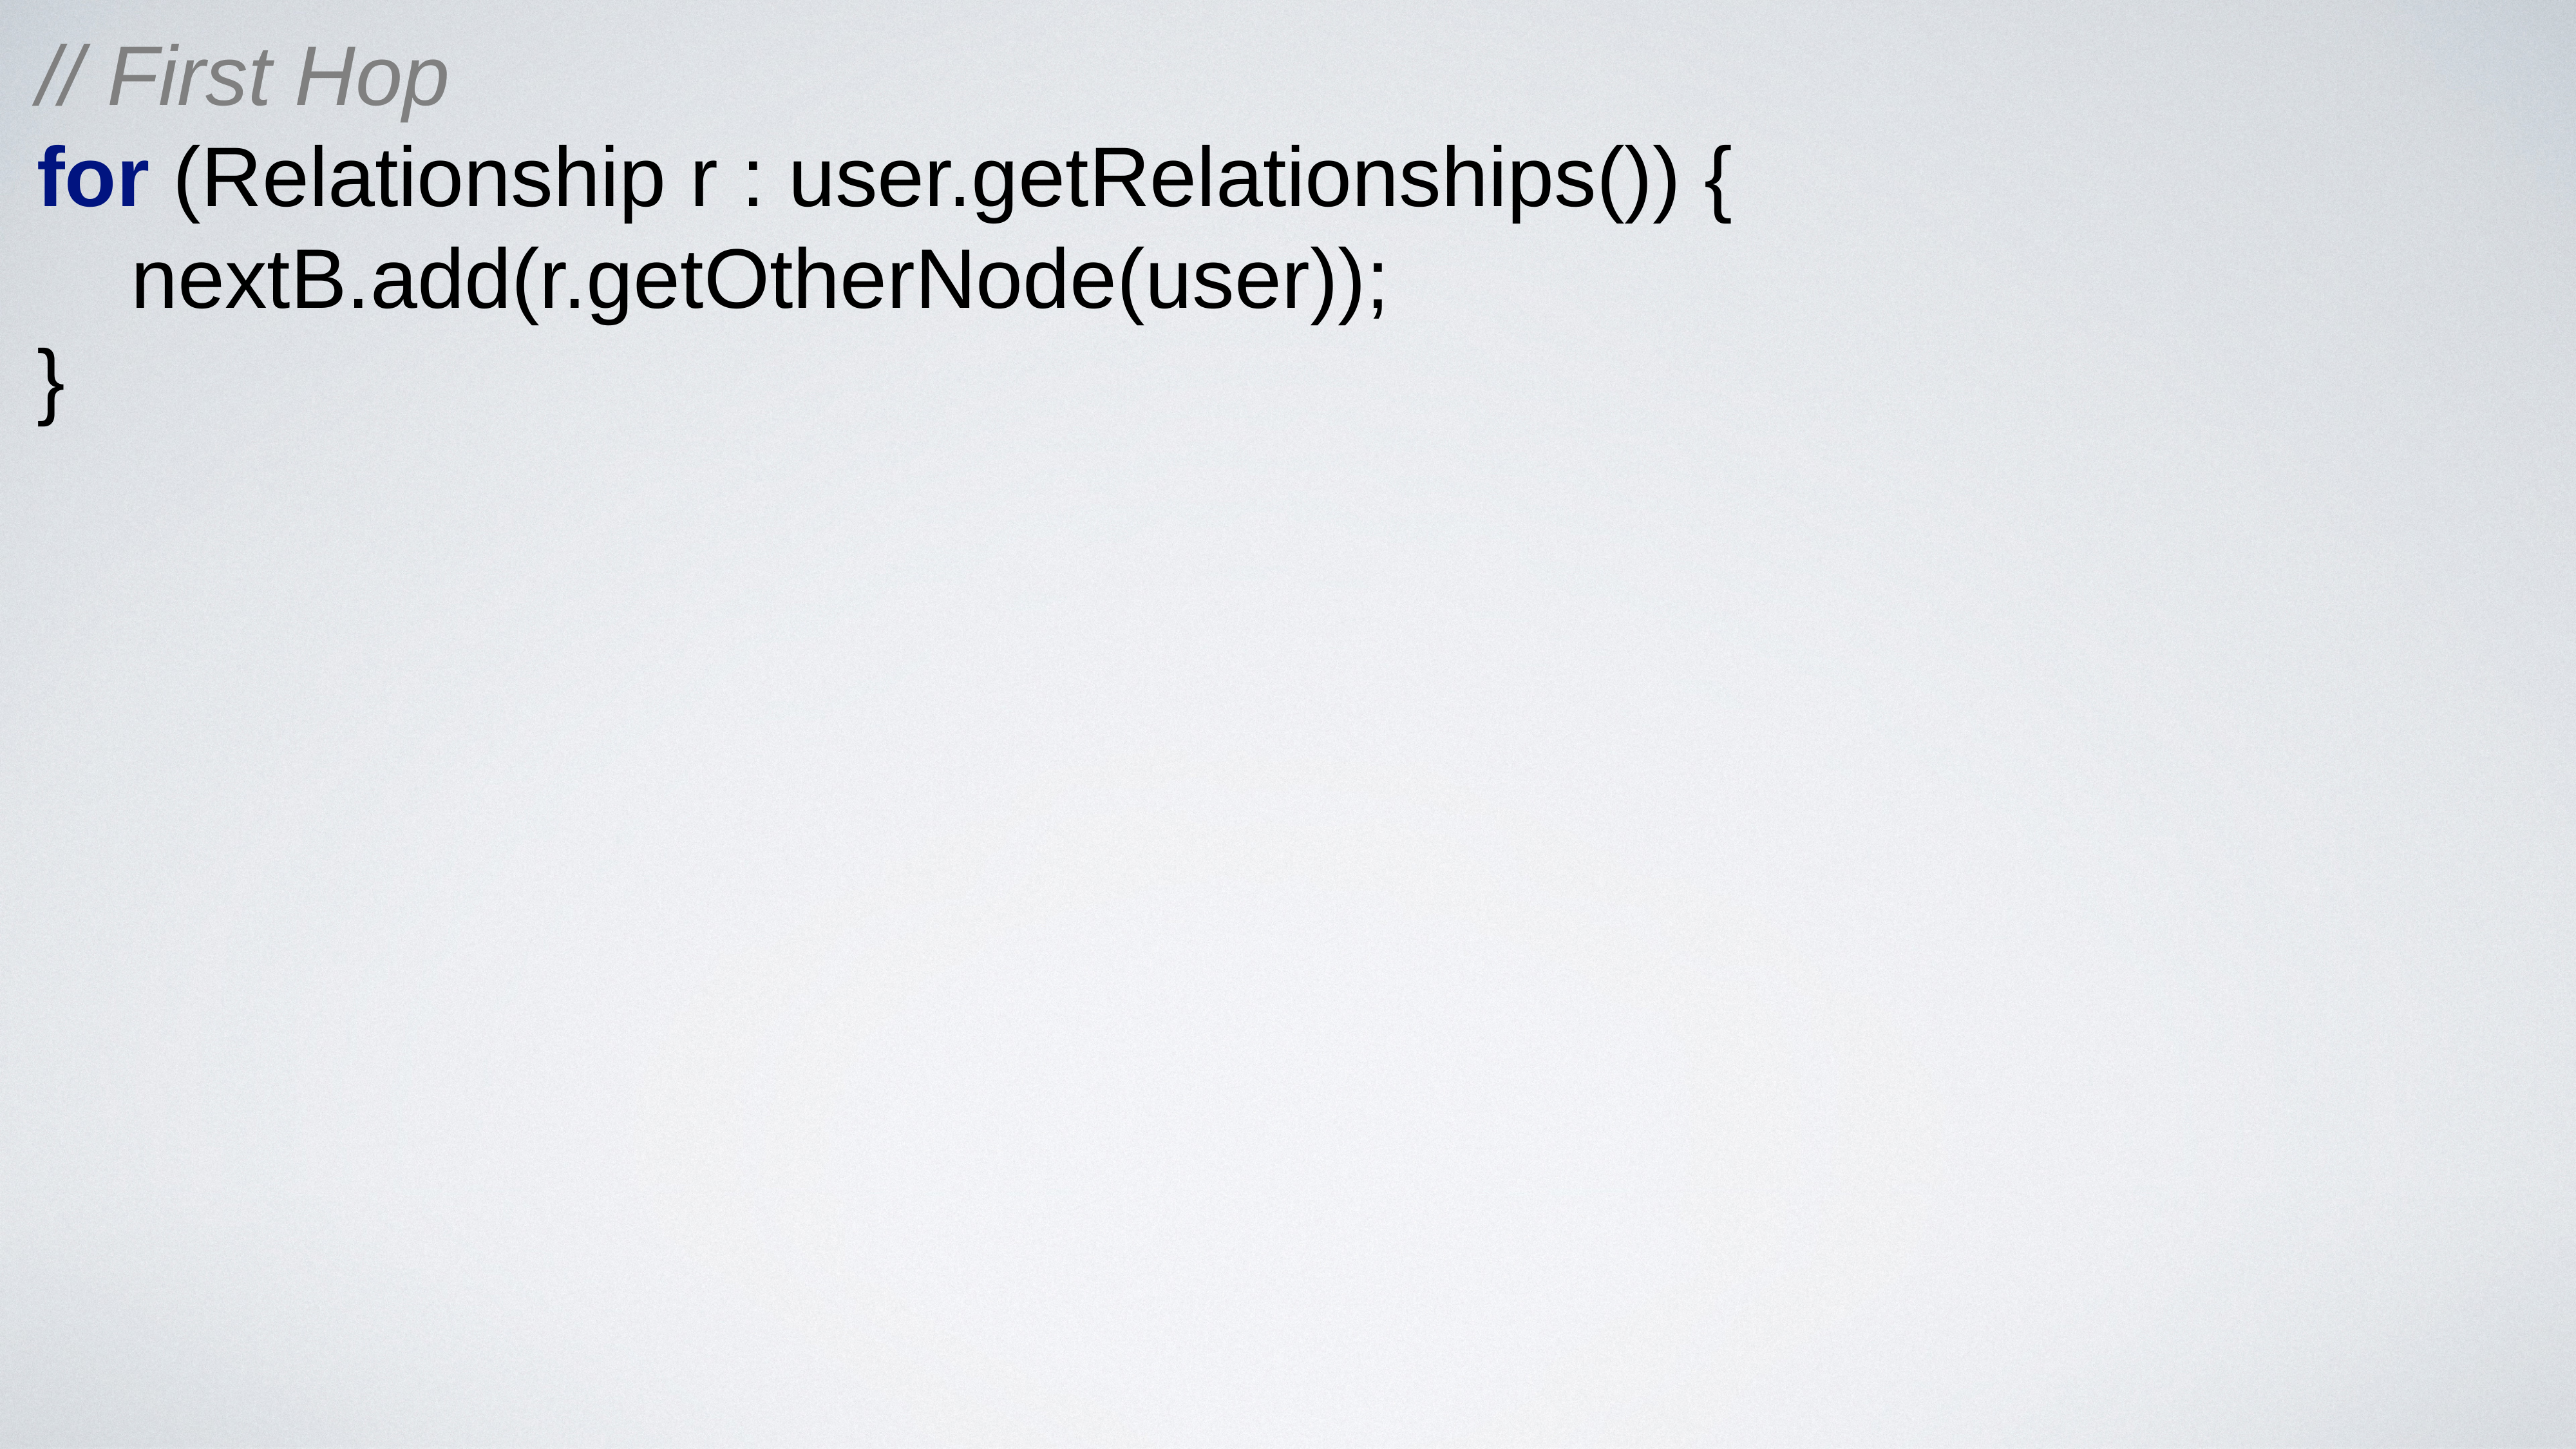

// First Hop
for (Relationship r : user.getRelationships()) {
    nextB.add(r.getOtherNode(user));
}